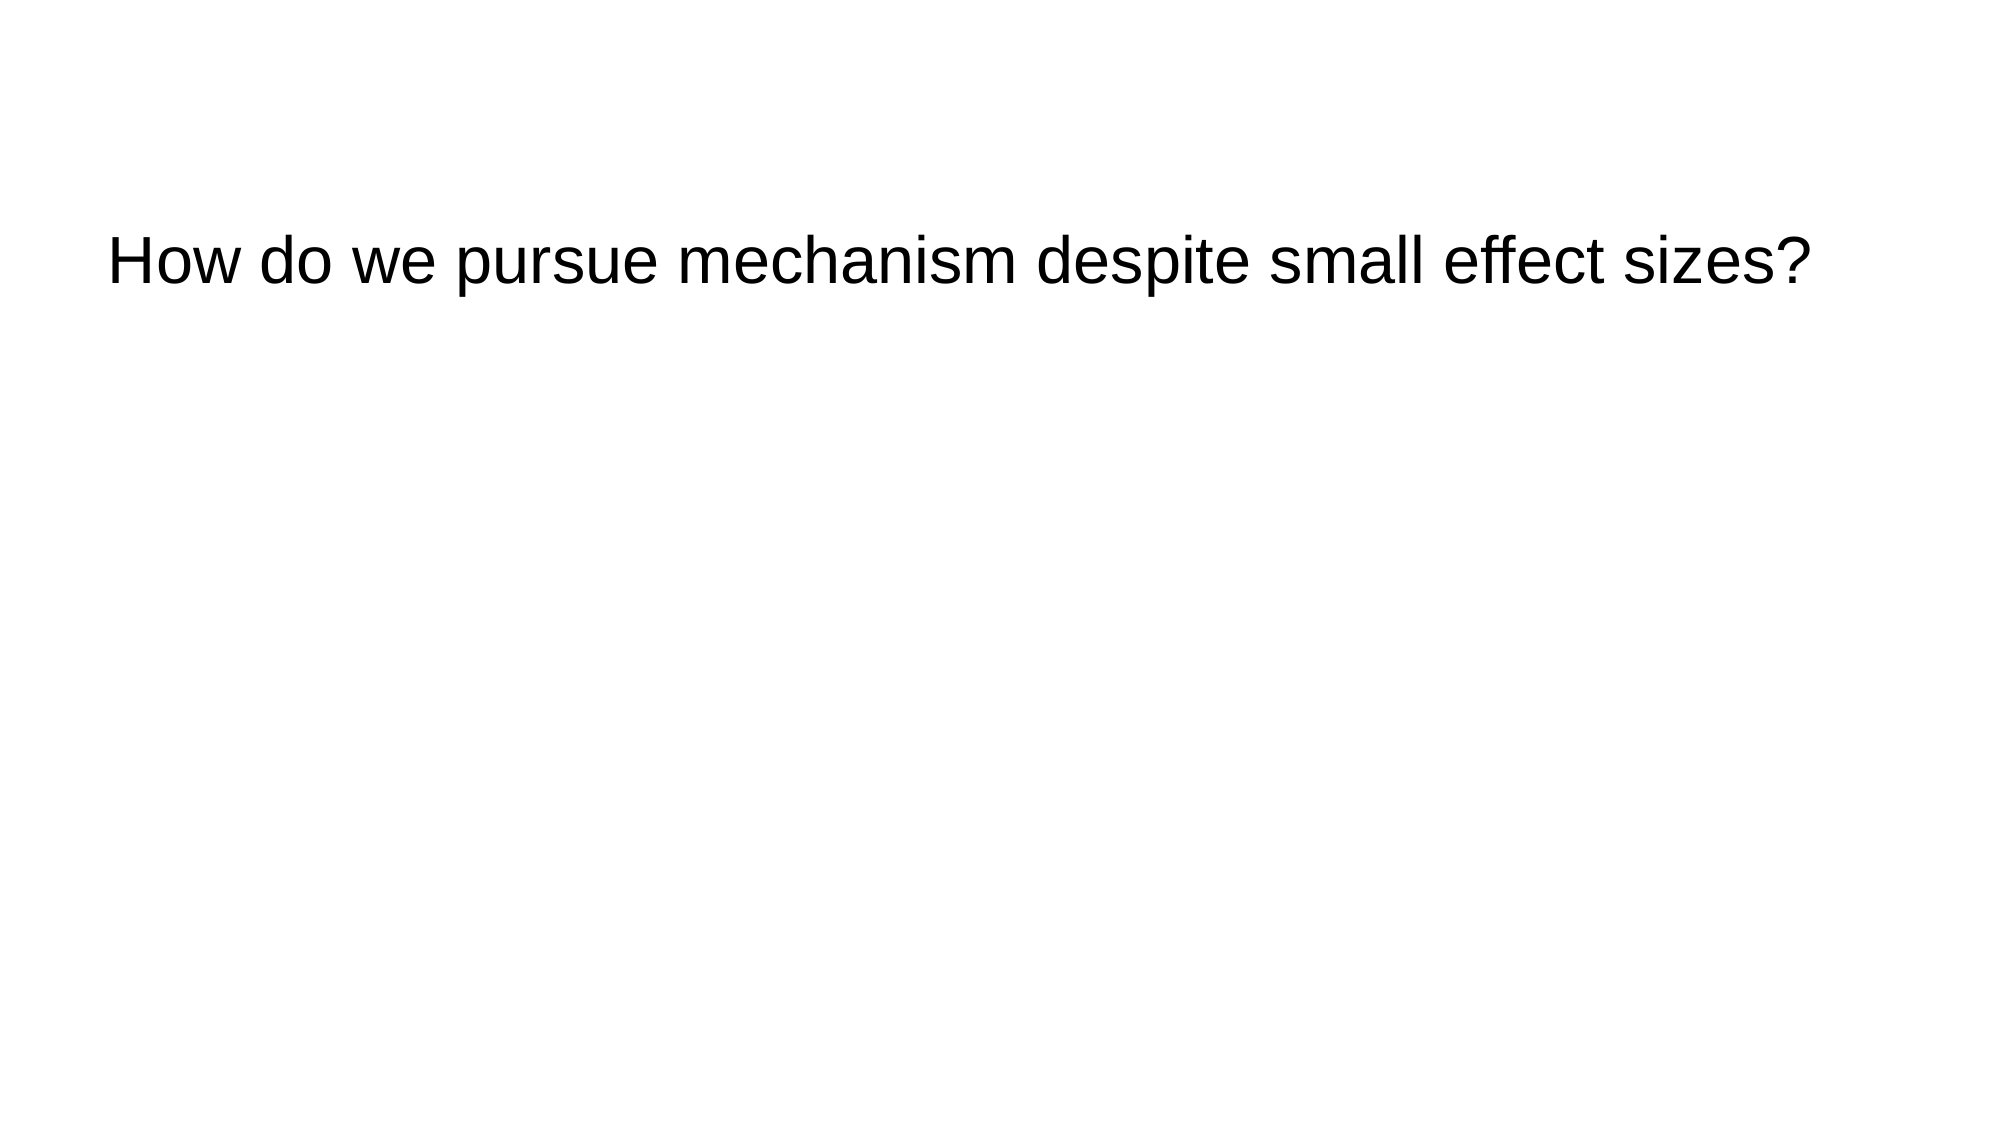

How do we pursue mechanism despite small effect sizes?